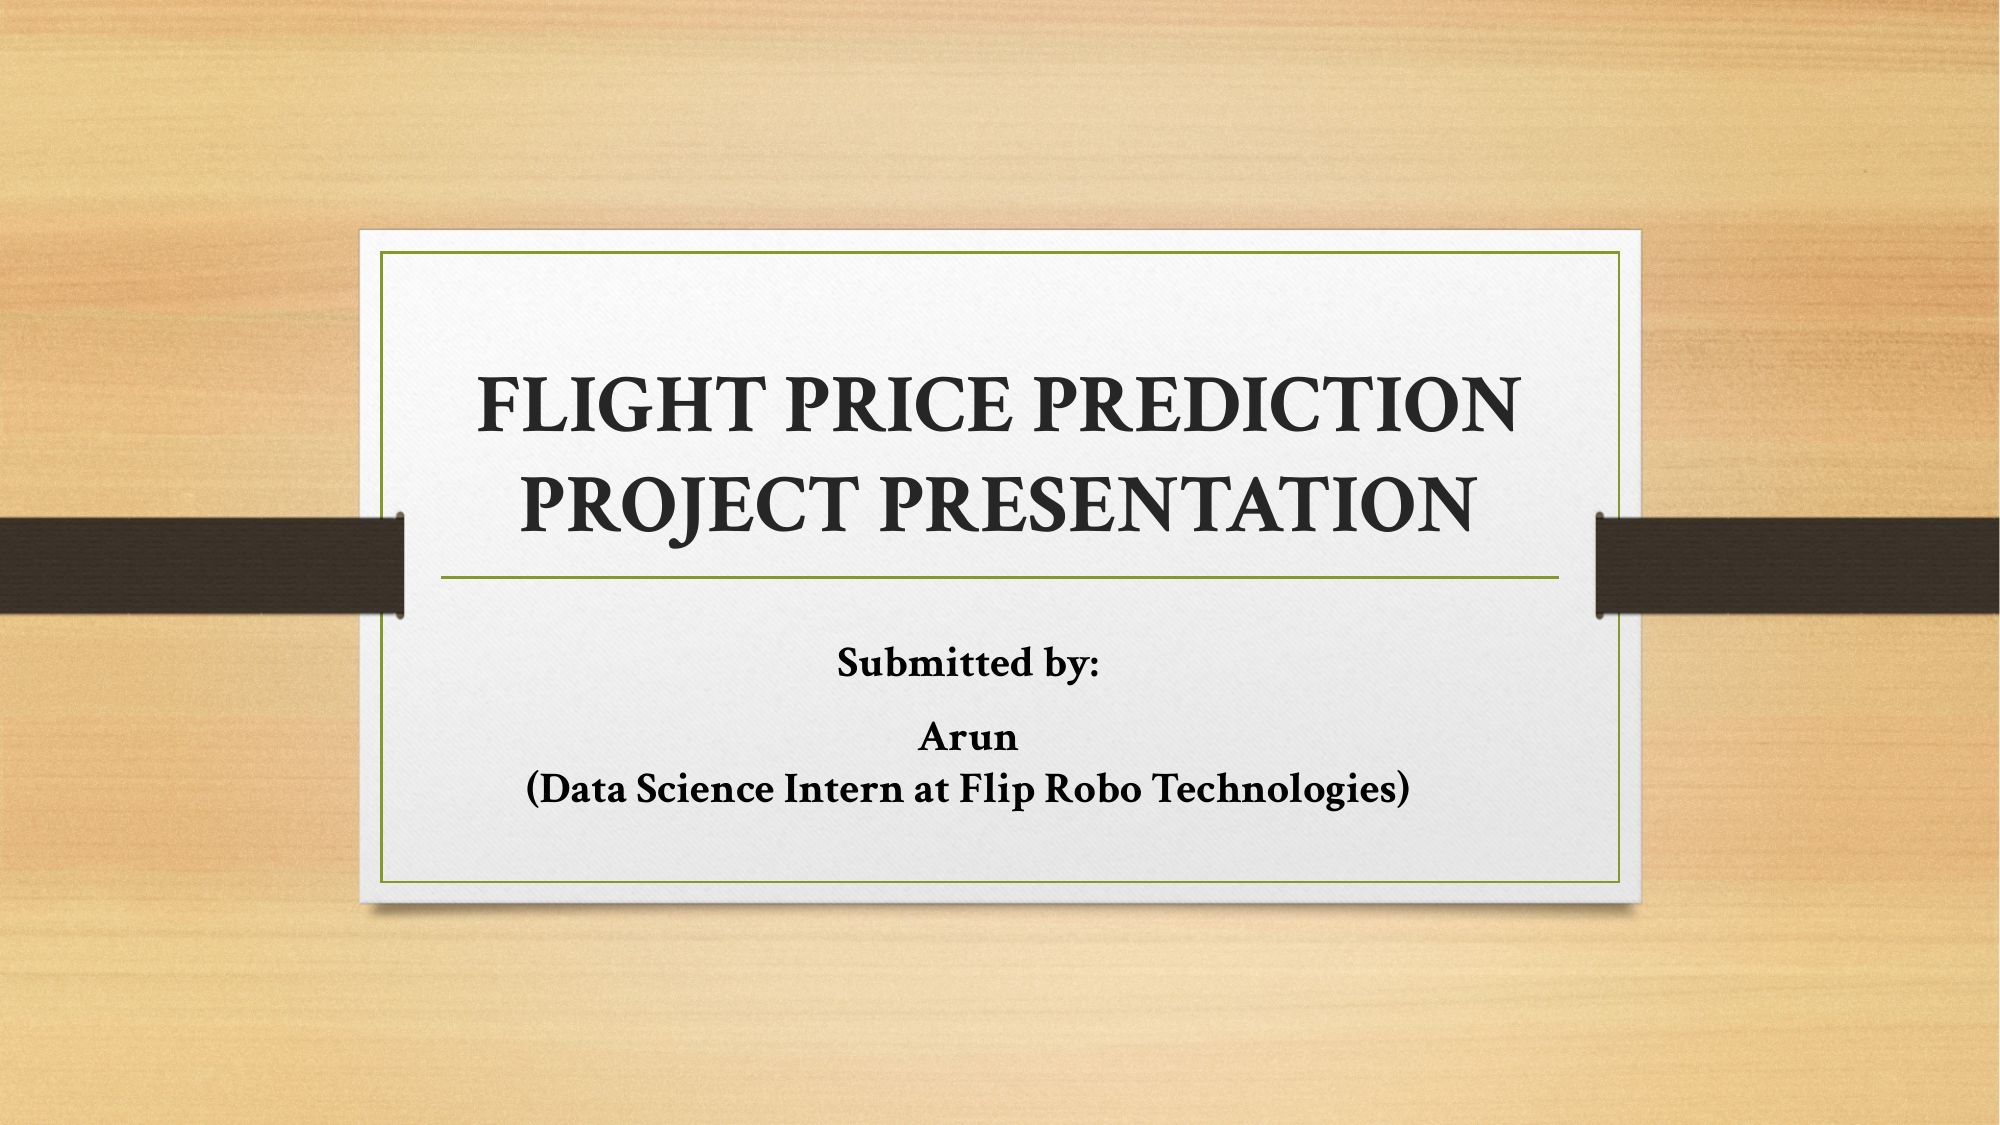

# FLIGHT PRICE PREDICTION PROJECT PRESENTATION
Submitted by:
Arun
(Data Science Intern at Flip Robo Technologies)